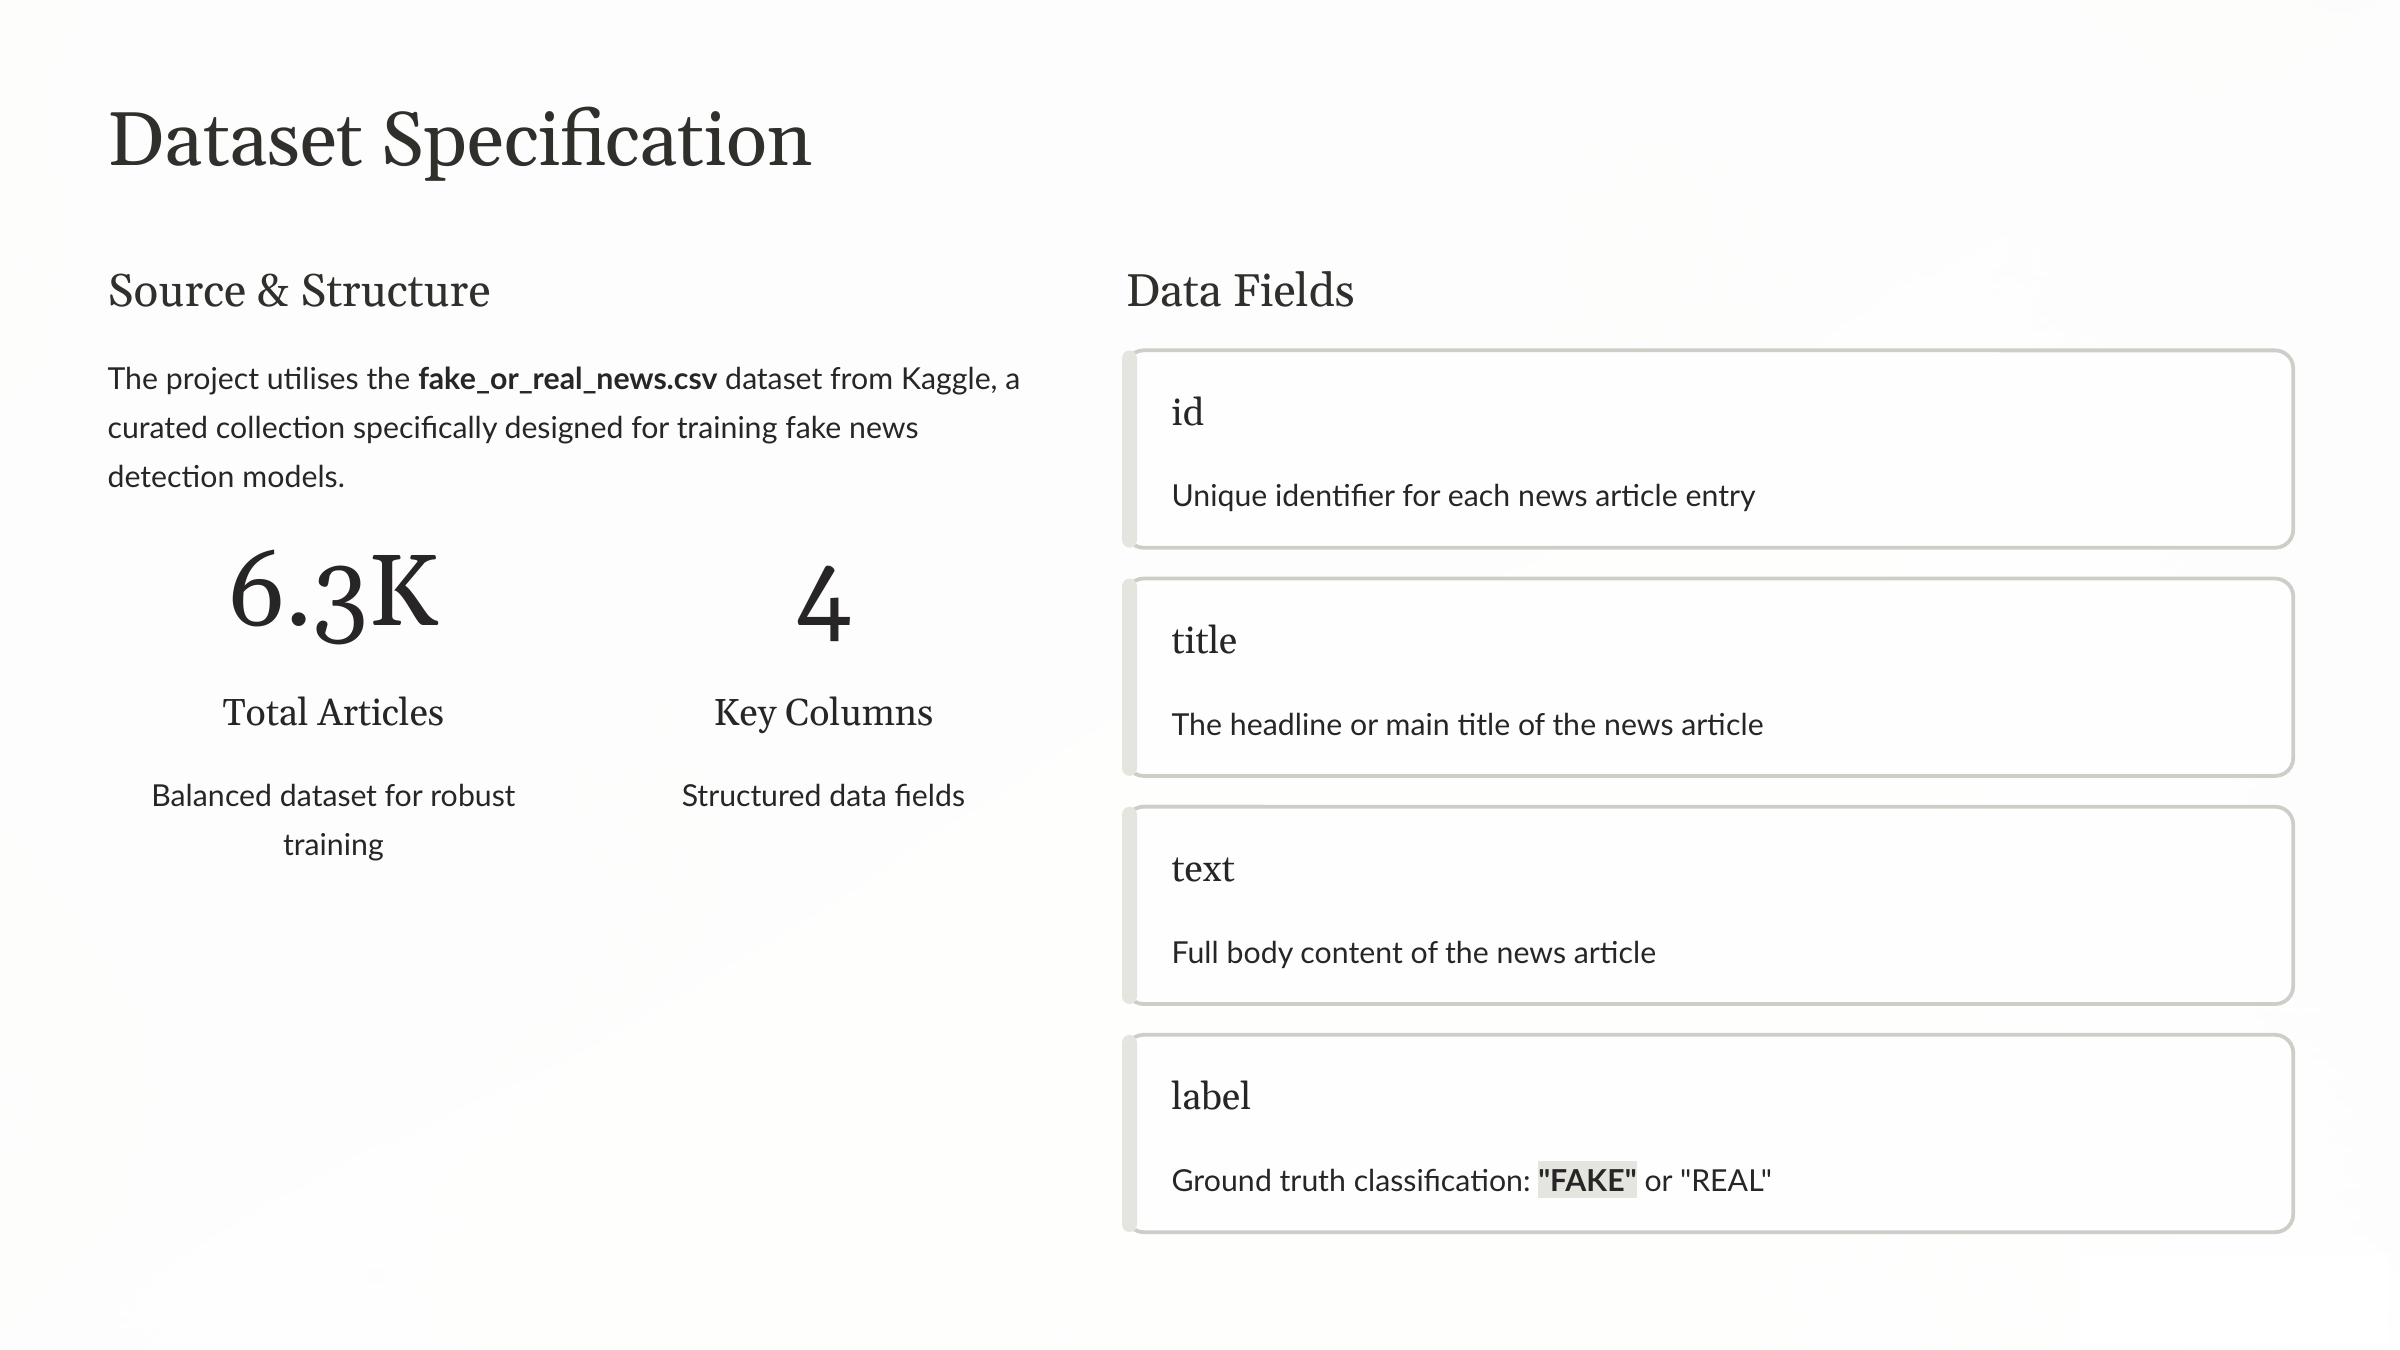

Dataset Specification
Source & Structure
Data Fields
The project utilises the fake_or_real_news.csv dataset from Kaggle, a curated collection specifically designed for training fake news detection models.

id
Unique identifier for each news article entry
6.3K
4

title
Total Articles
Key Columns
The headline or main title of the news article
Balanced dataset for robust training
Structured data fields

text
Full body content of the news article

label
Ground truth classification: "FAKE" or "REAL"